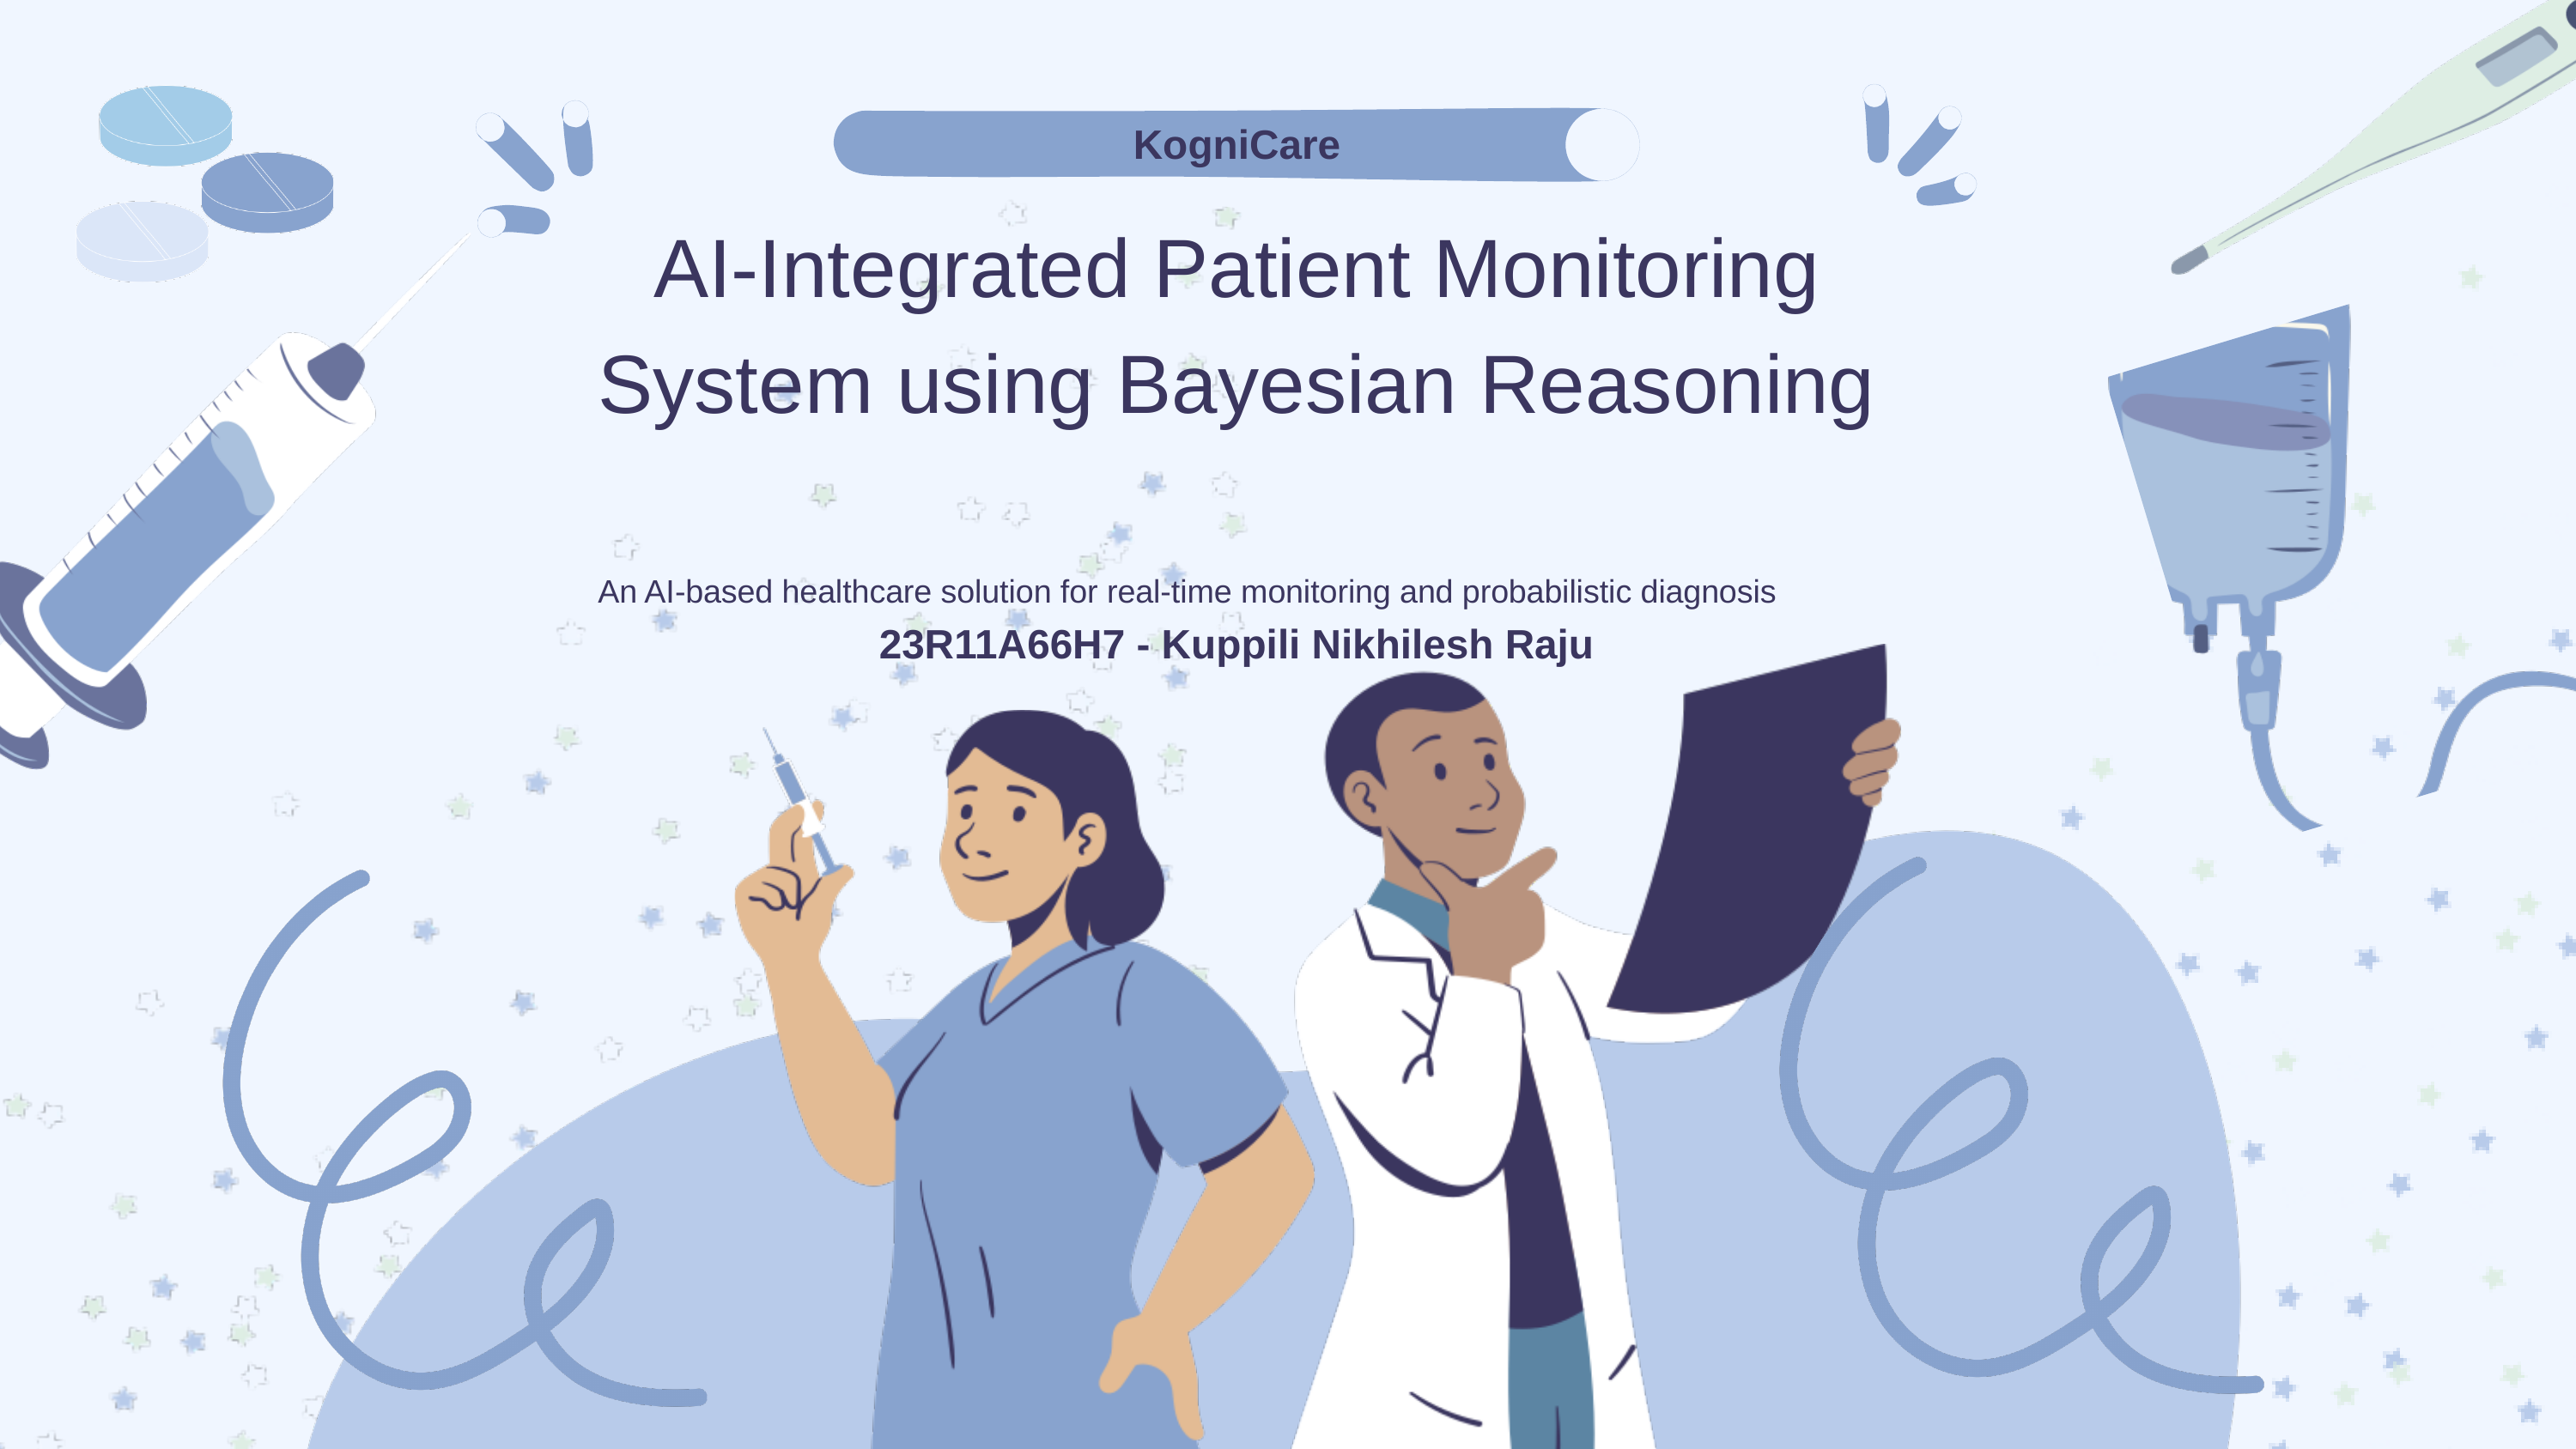

KogniCare

AI-Integrated Patient Monitoring System using Bayesian Reasoning

An AI-based healthcare solution for real-time monitoring and probabilistic diagnosis
23R11A66H7 - Kuppili Nikhilesh Raju